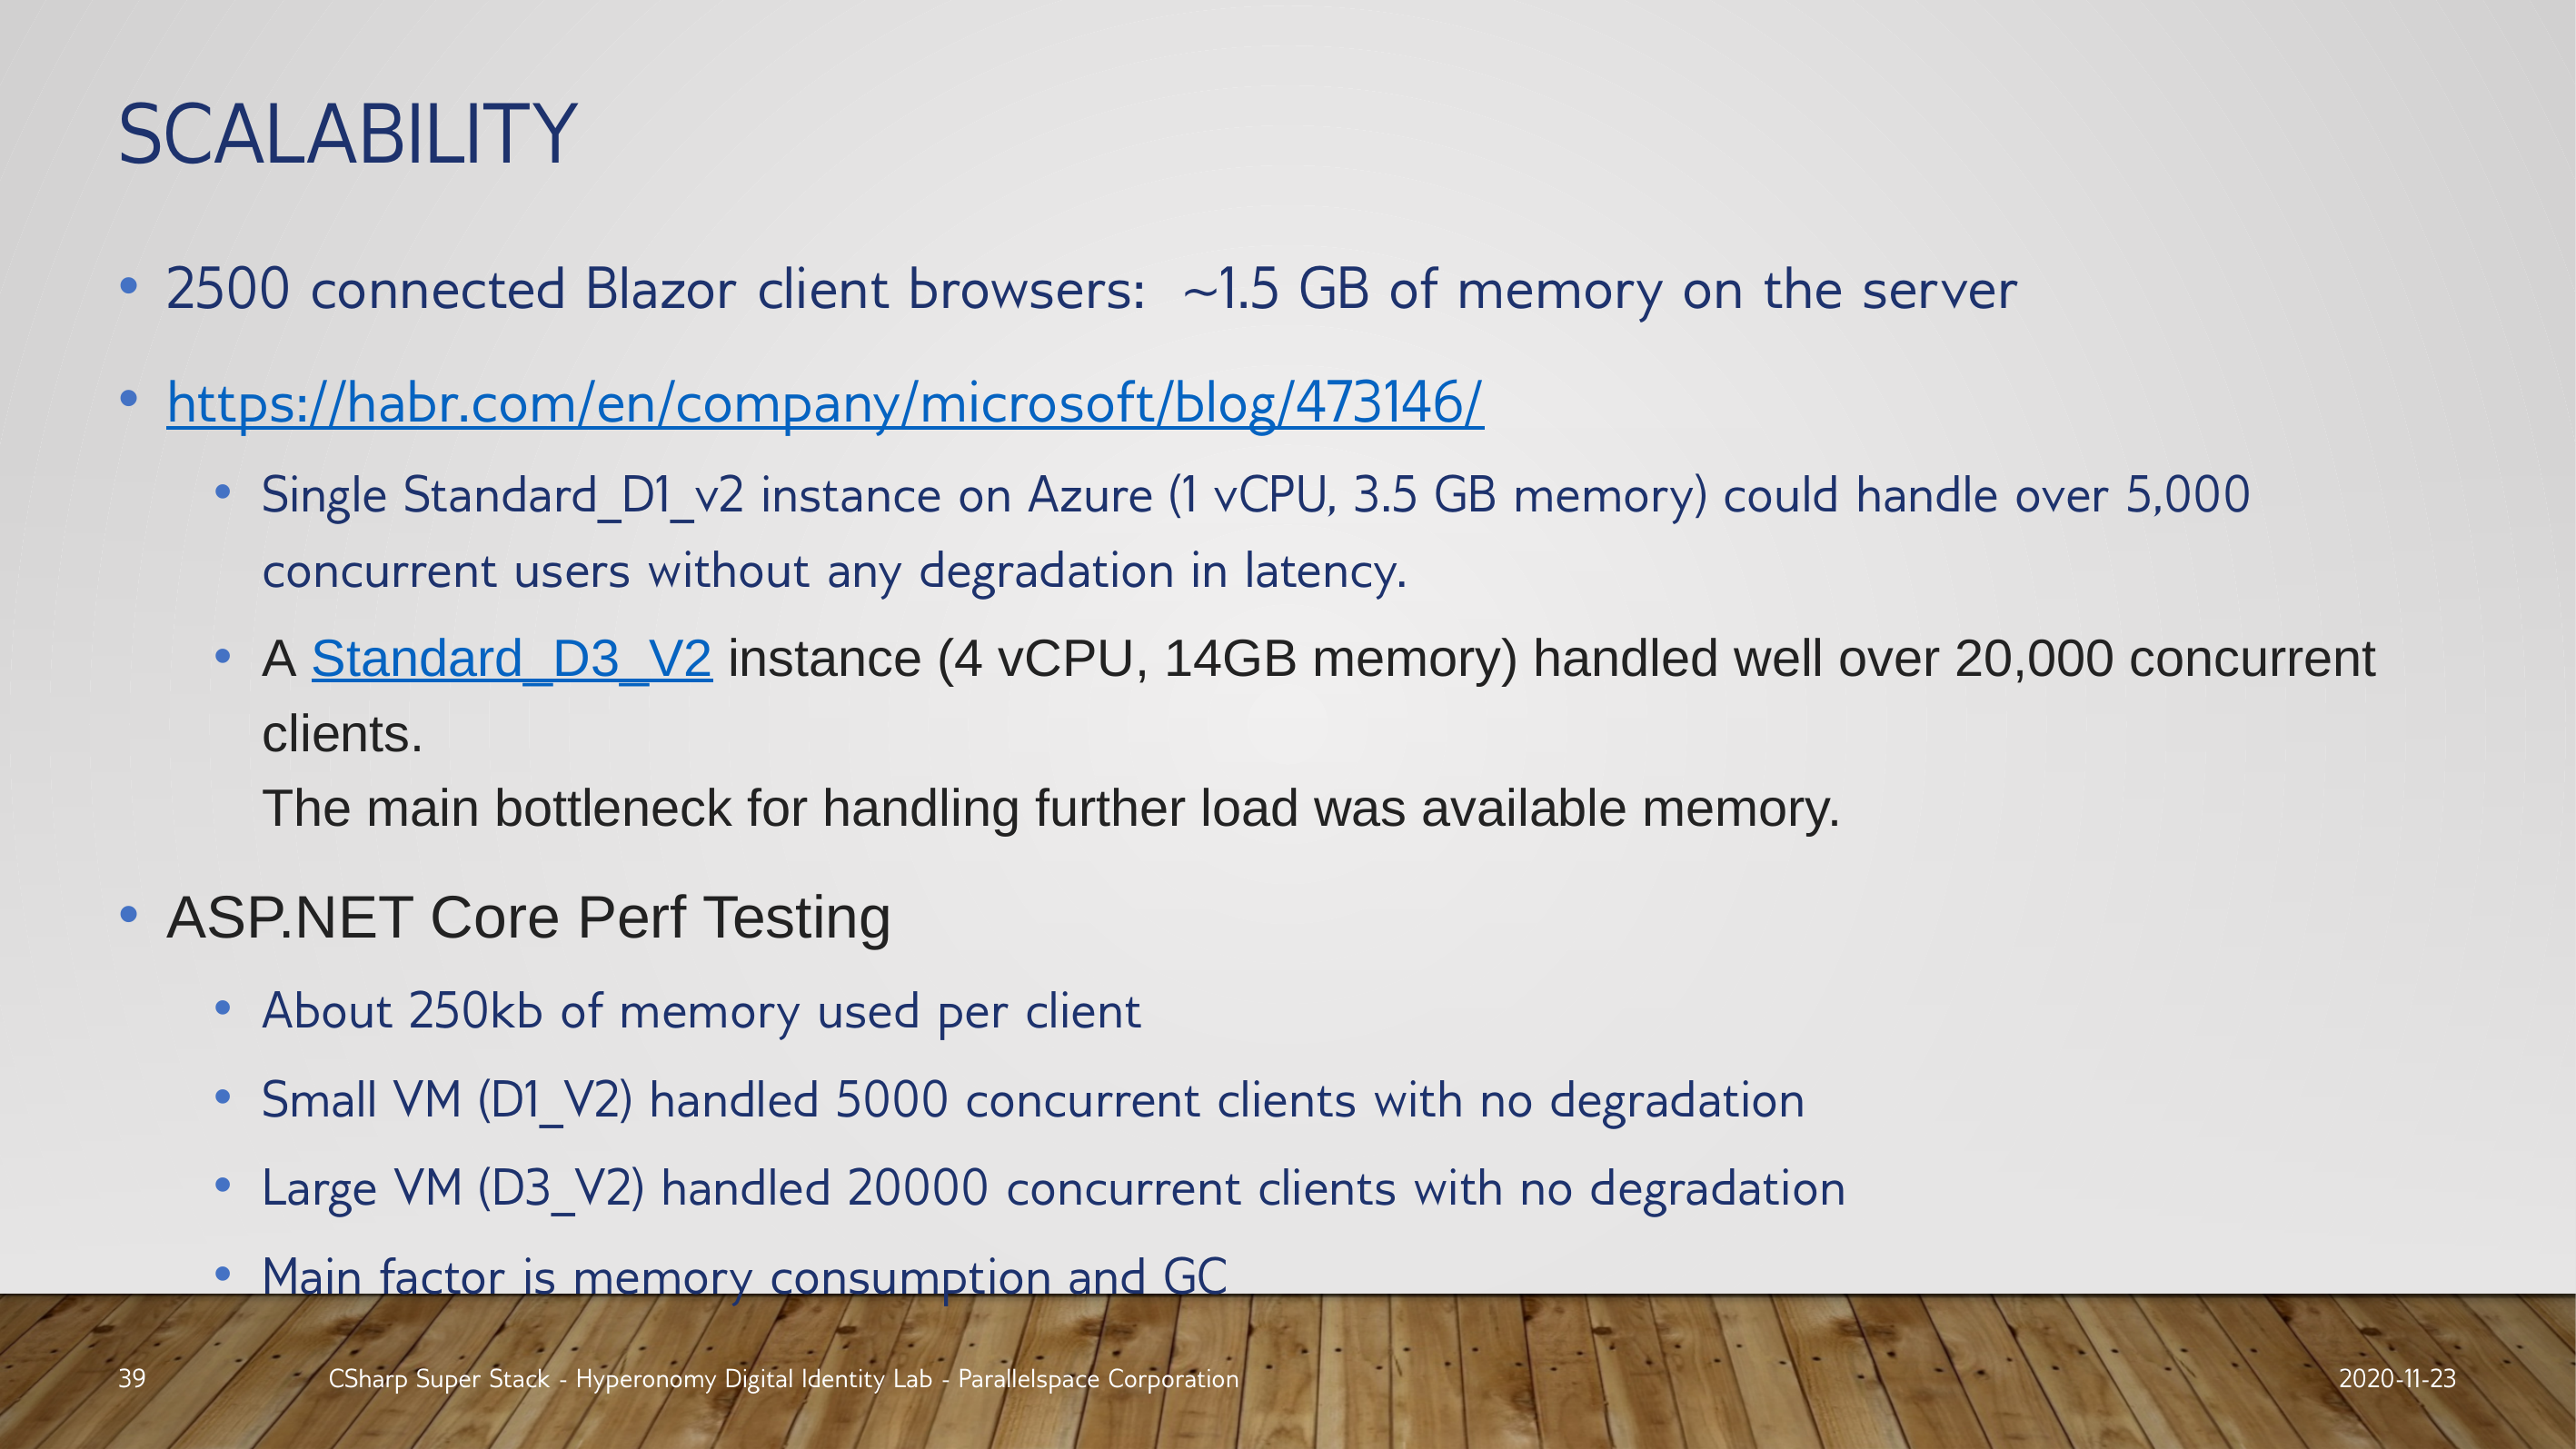

# Scalability
2500 connected Blazor client browsers:  ~1.5 GB of memory on the server
https://habr.com/en/company/microsoft/blog/473146/
Single Standard_D1_v2 instance on Azure (1 vCPU, 3.5 GB memory) could handle over 5,000 concurrent users without any degradation in latency.
A Standard_D3_V2 instance (4 vCPU, 14GB memory) handled well over 20,000 concurrent clients.
The main bottleneck for handling further load was available memory.
ASP.NET Core Perf Testing
About 250kb of memory used per client
Small VM (D1_V2) handled 5000 concurrent clients with no degradation
Large VM (D3_V2) handled 20000 concurrent clients with no degradation
Main factor is memory consumption and GC

39
2020-11-23
CSharp Super Stack - Hyperonomy Digital Identity Lab - Parallelspace Corporation